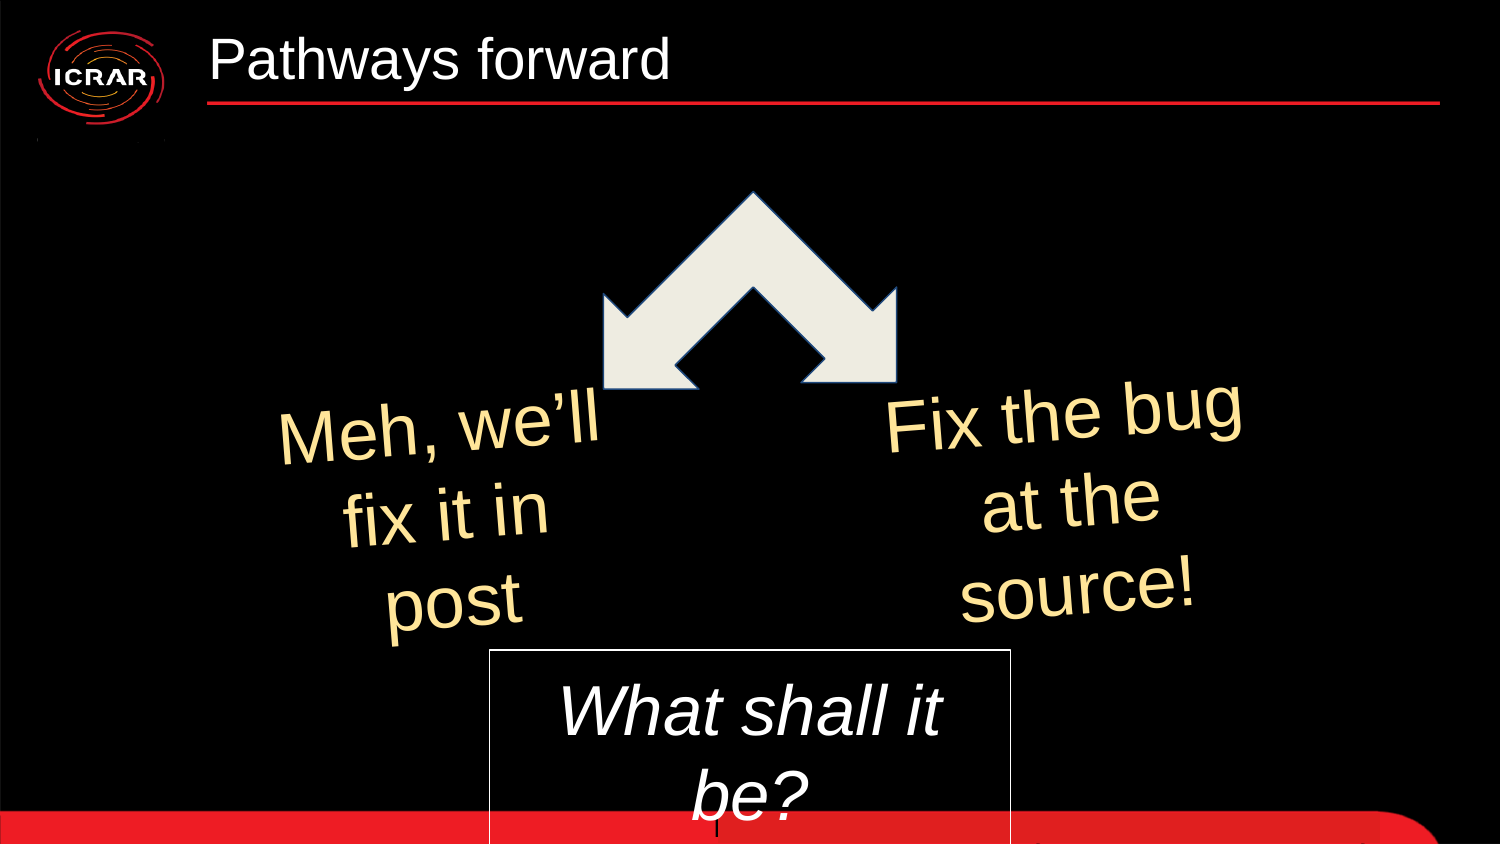

# Pathways forward

Fix the bug at the source!
Meh, we’ll fix it in post
What shall it be?